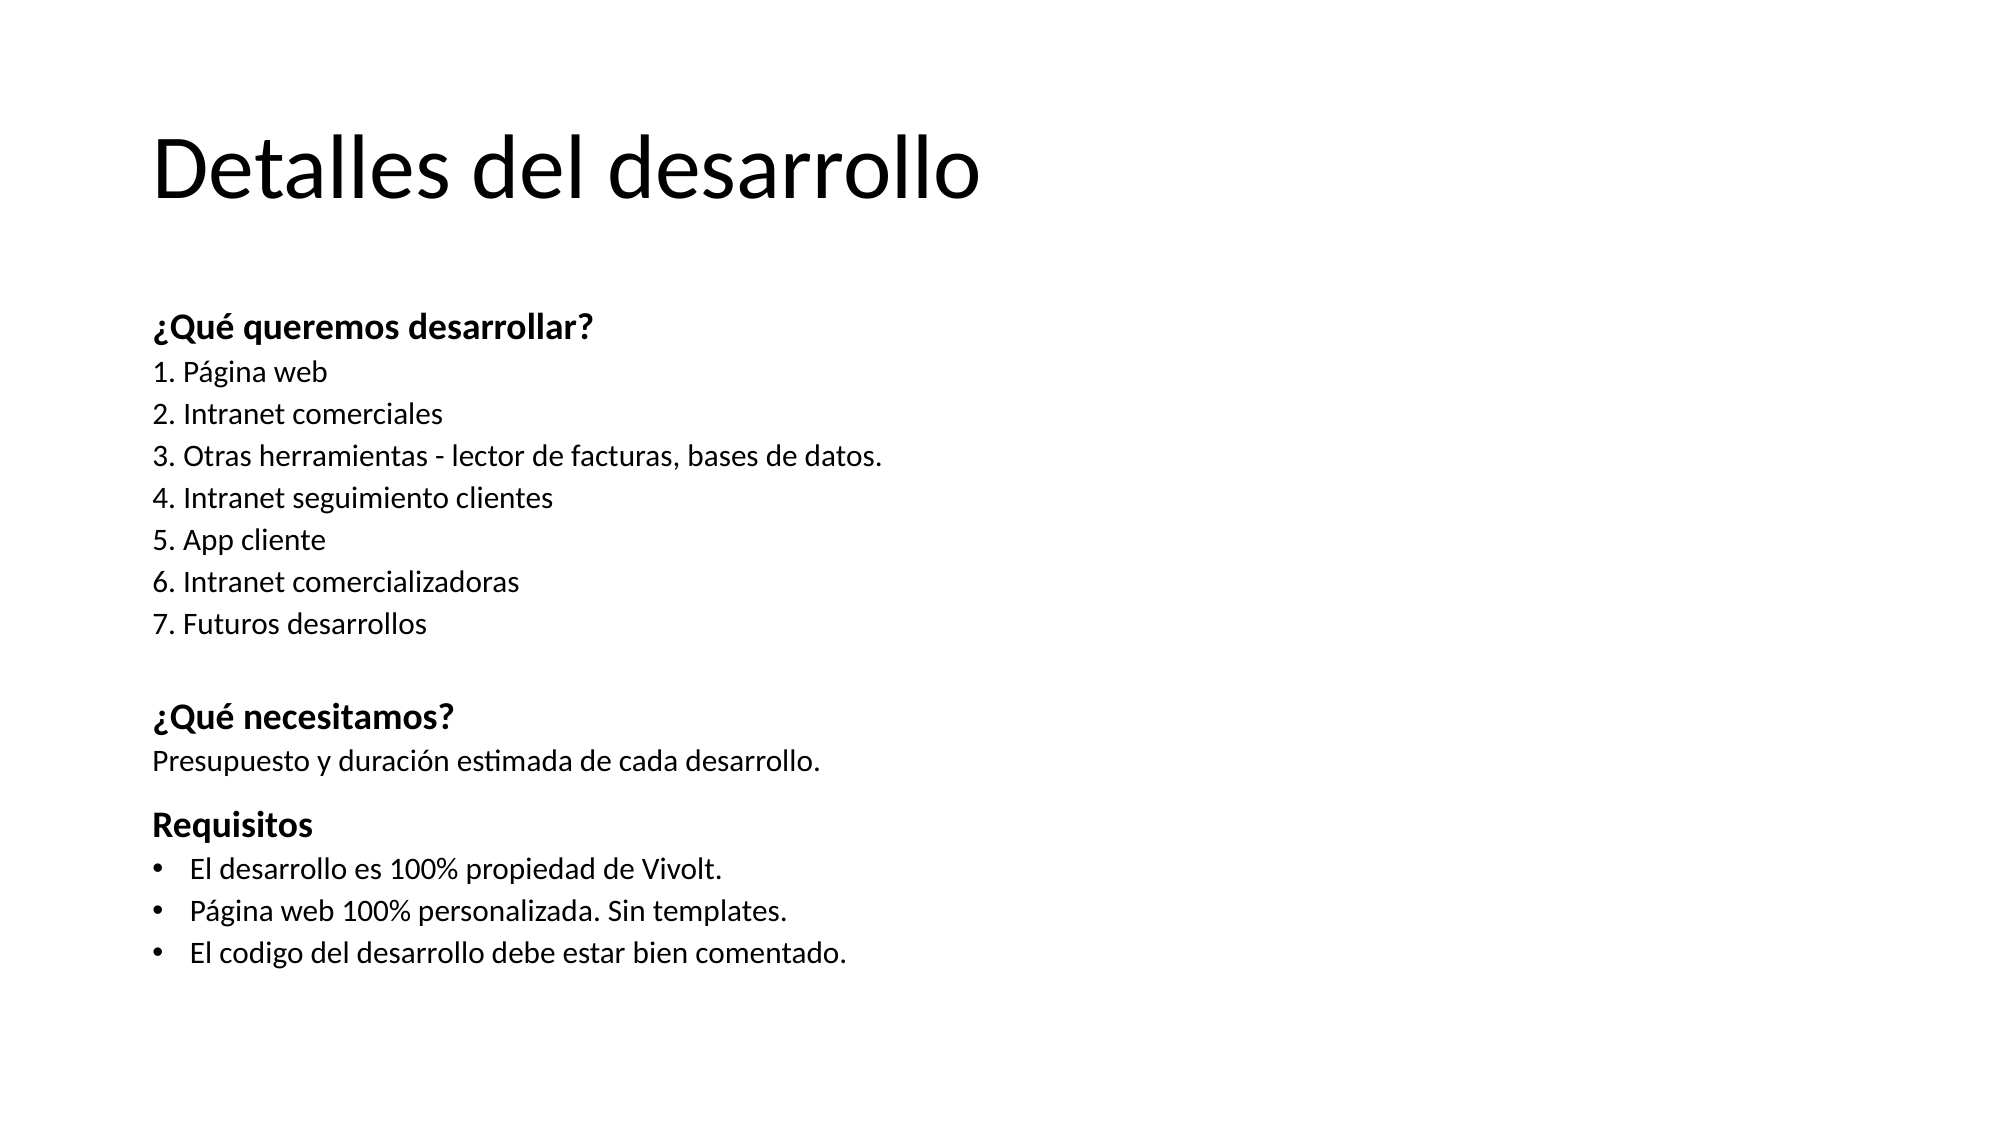

# Detalles del desarrollo
¿Qué queremos desarrollar?
1. Página web
2. Intranet comerciales
3. Otras herramientas - lector de facturas, bases de datos.
4. Intranet seguimiento clientes
5. App cliente
6. Intranet comercializadoras
7. Futuros desarrollos

¿Qué necesitamos?
Presupuesto y duración estimada de cada desarrollo.
Requisitos
El desarrollo es 100% propiedad de Vivolt.
Página web 100% personalizada. Sin templates.
El codigo del desarrollo debe estar bien comentado.